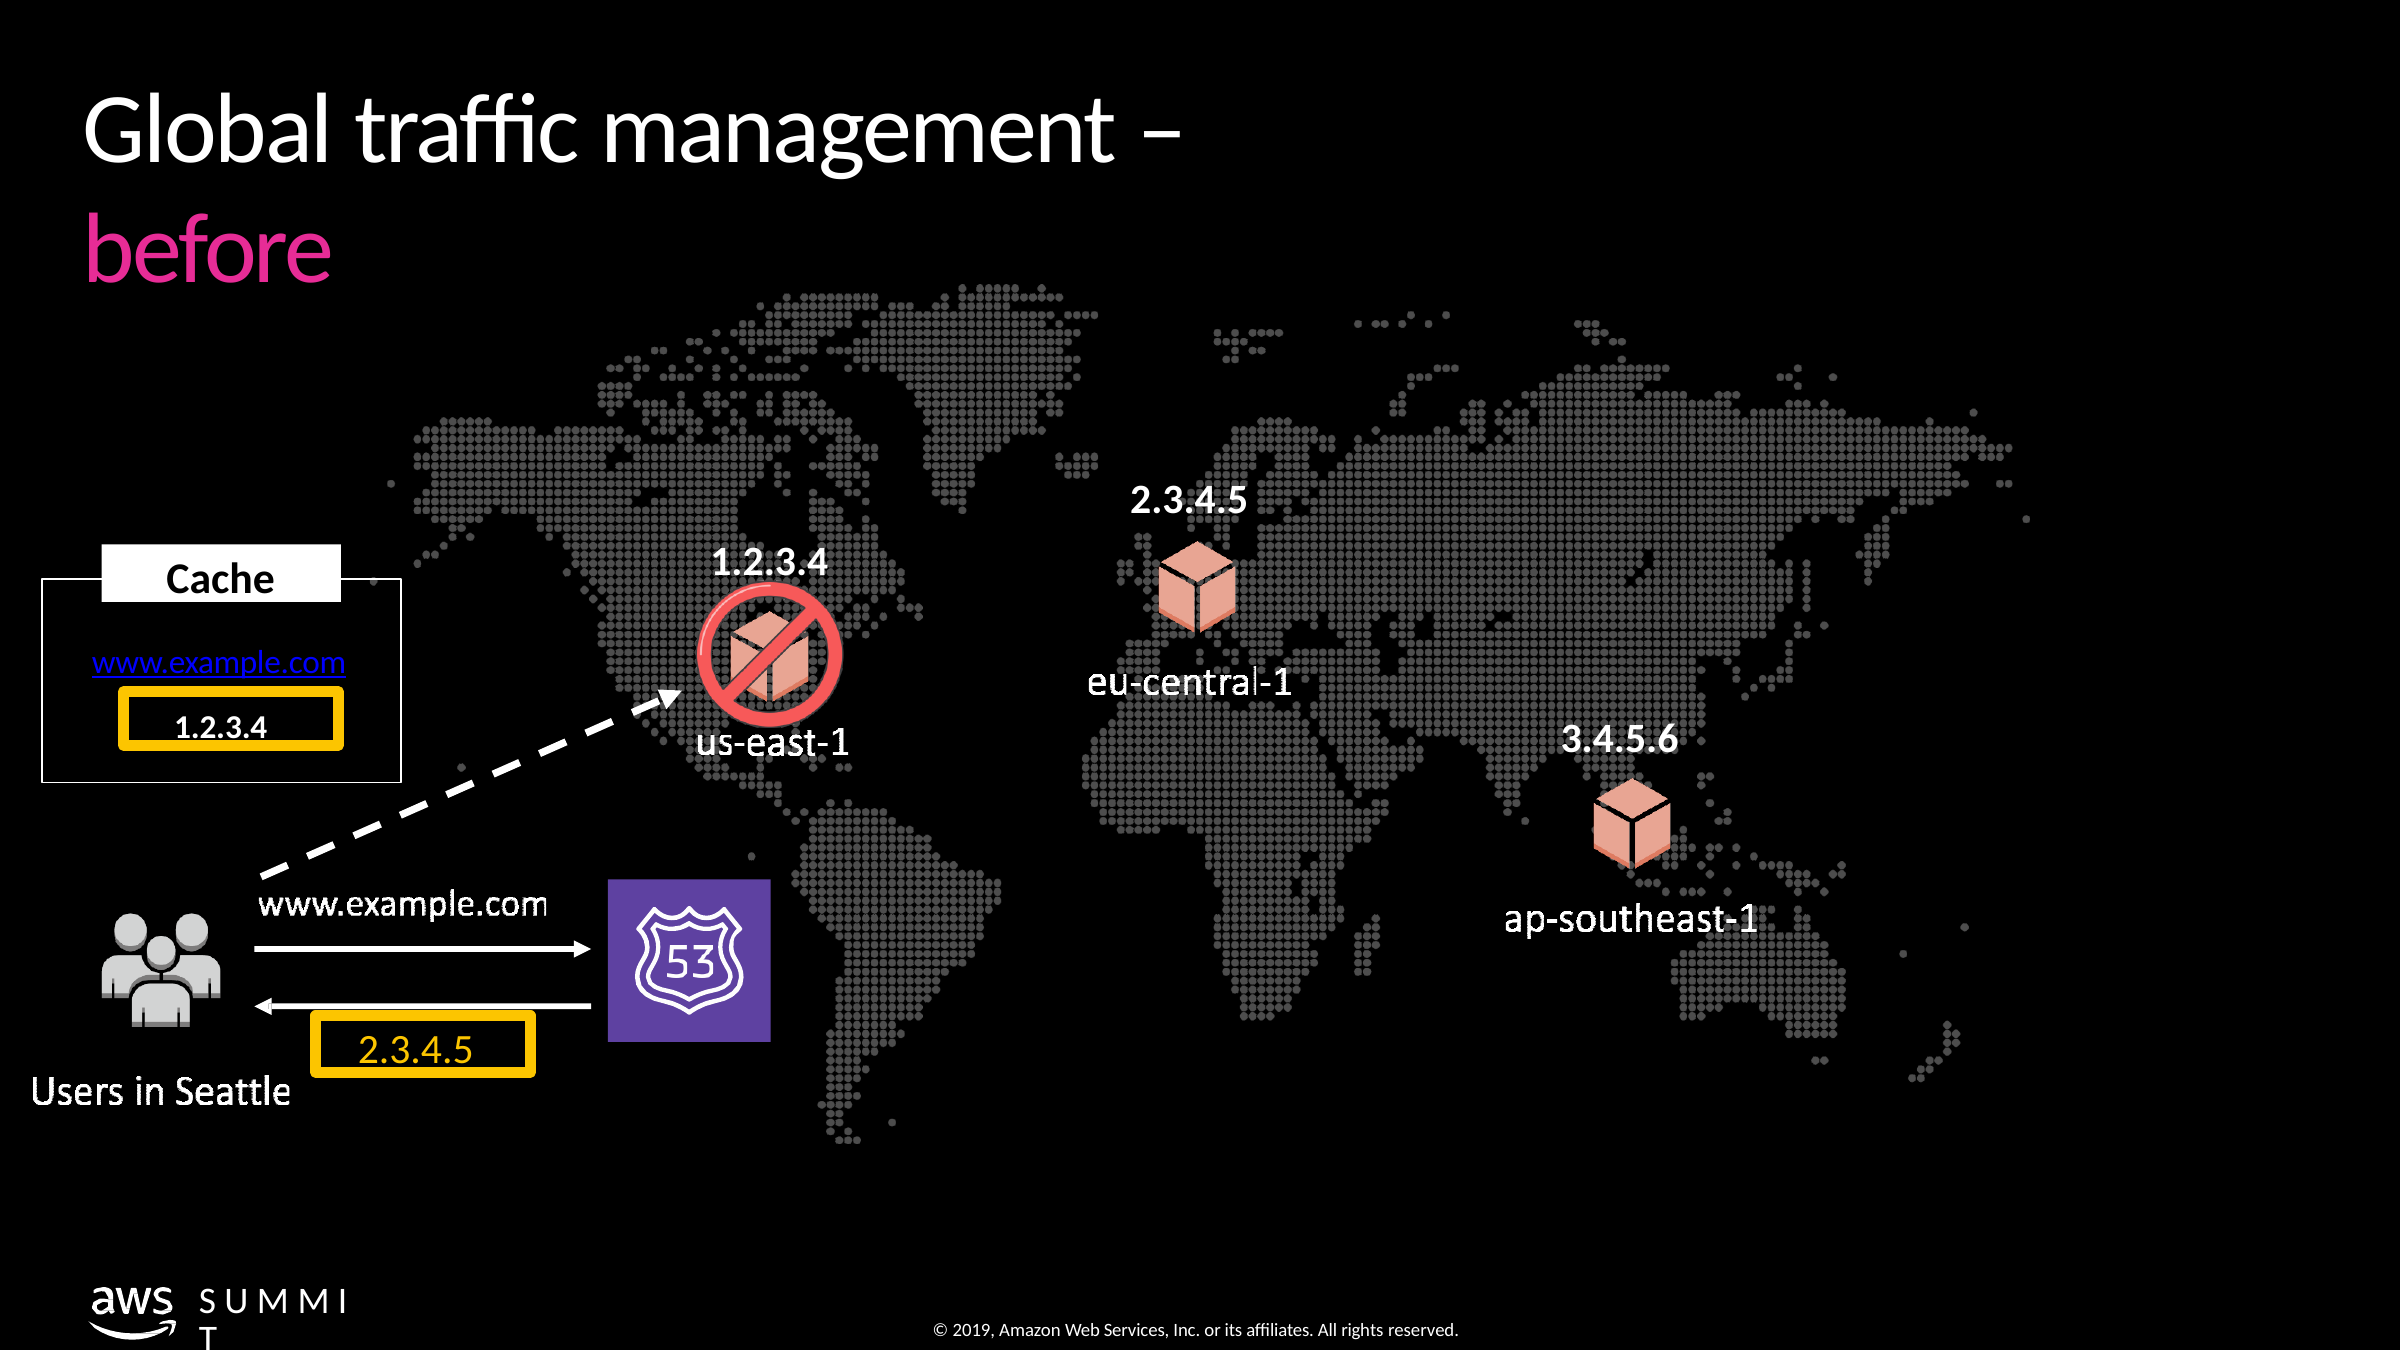

# Global traffic management – before

2.3.4.5
1.2.3.4

Cache

www.example.com
1.2.3.4
3.4.5.6

2.3.4.5
S U M M I T
© 2019, Amazon Web Services, Inc. or its affiliates. All rights reserved.